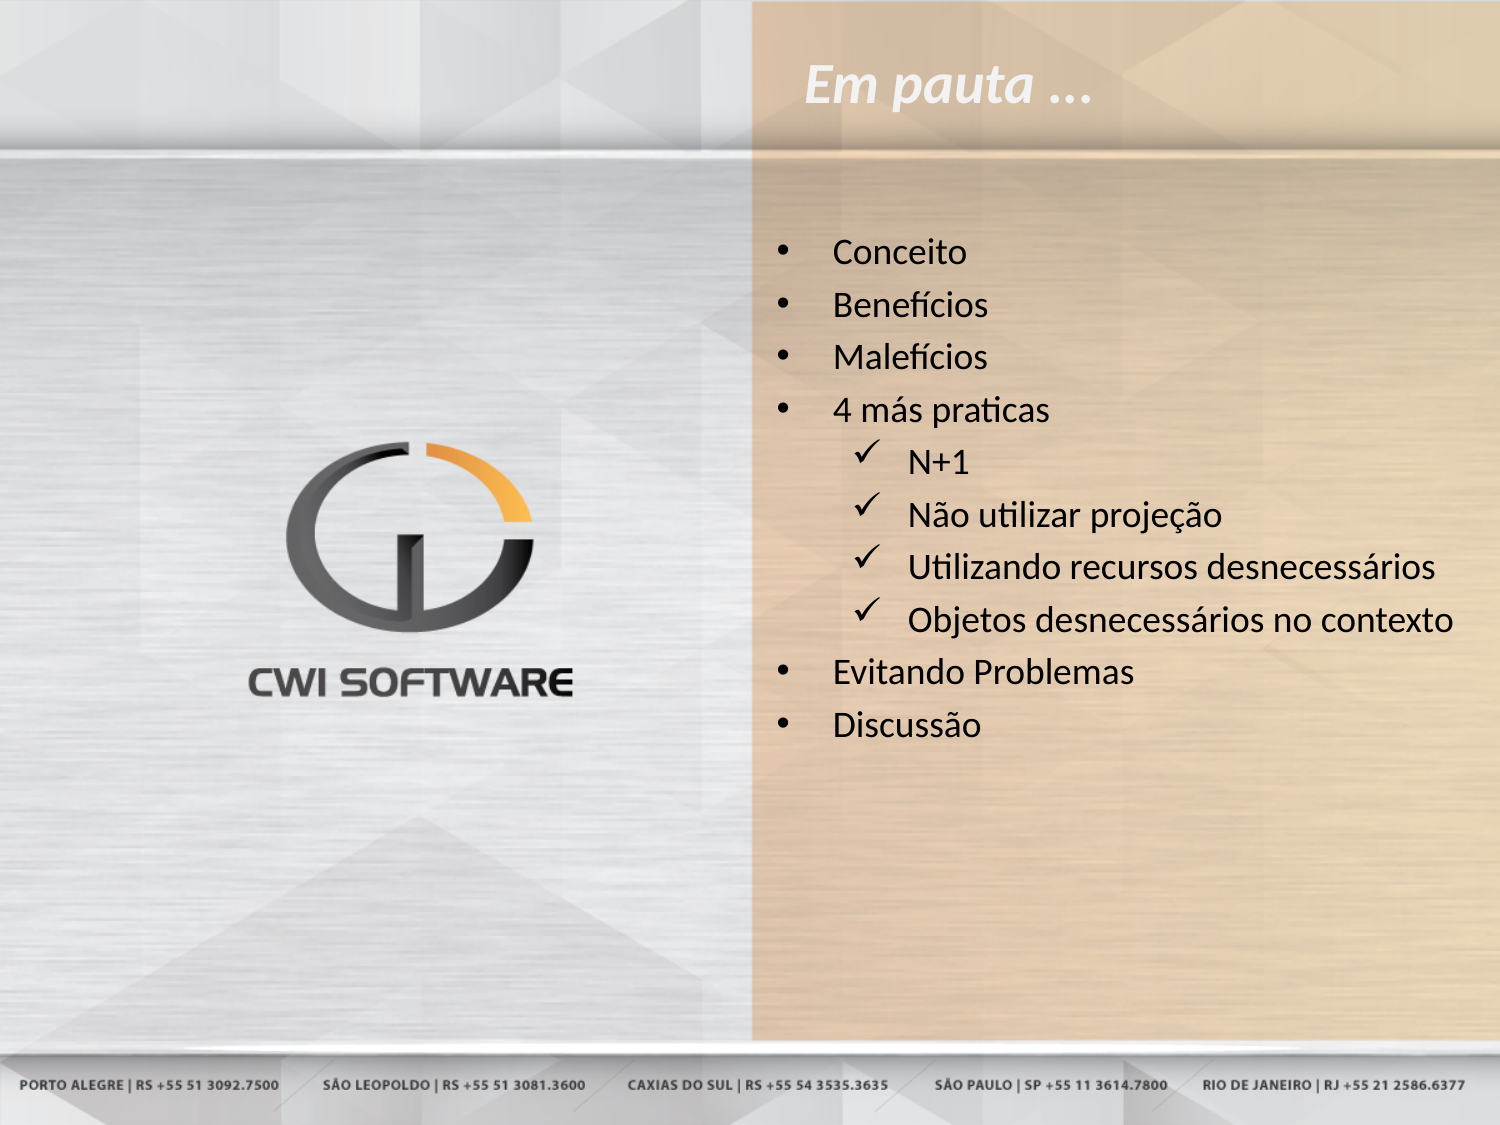

# Em pauta ...
Conceito
Benefícios
Malefícios
4 más praticas
N+1
Não utilizar projeção
Utilizando recursos desnecessários
Objetos desnecessários no contexto
Evitando Problemas
Discussão